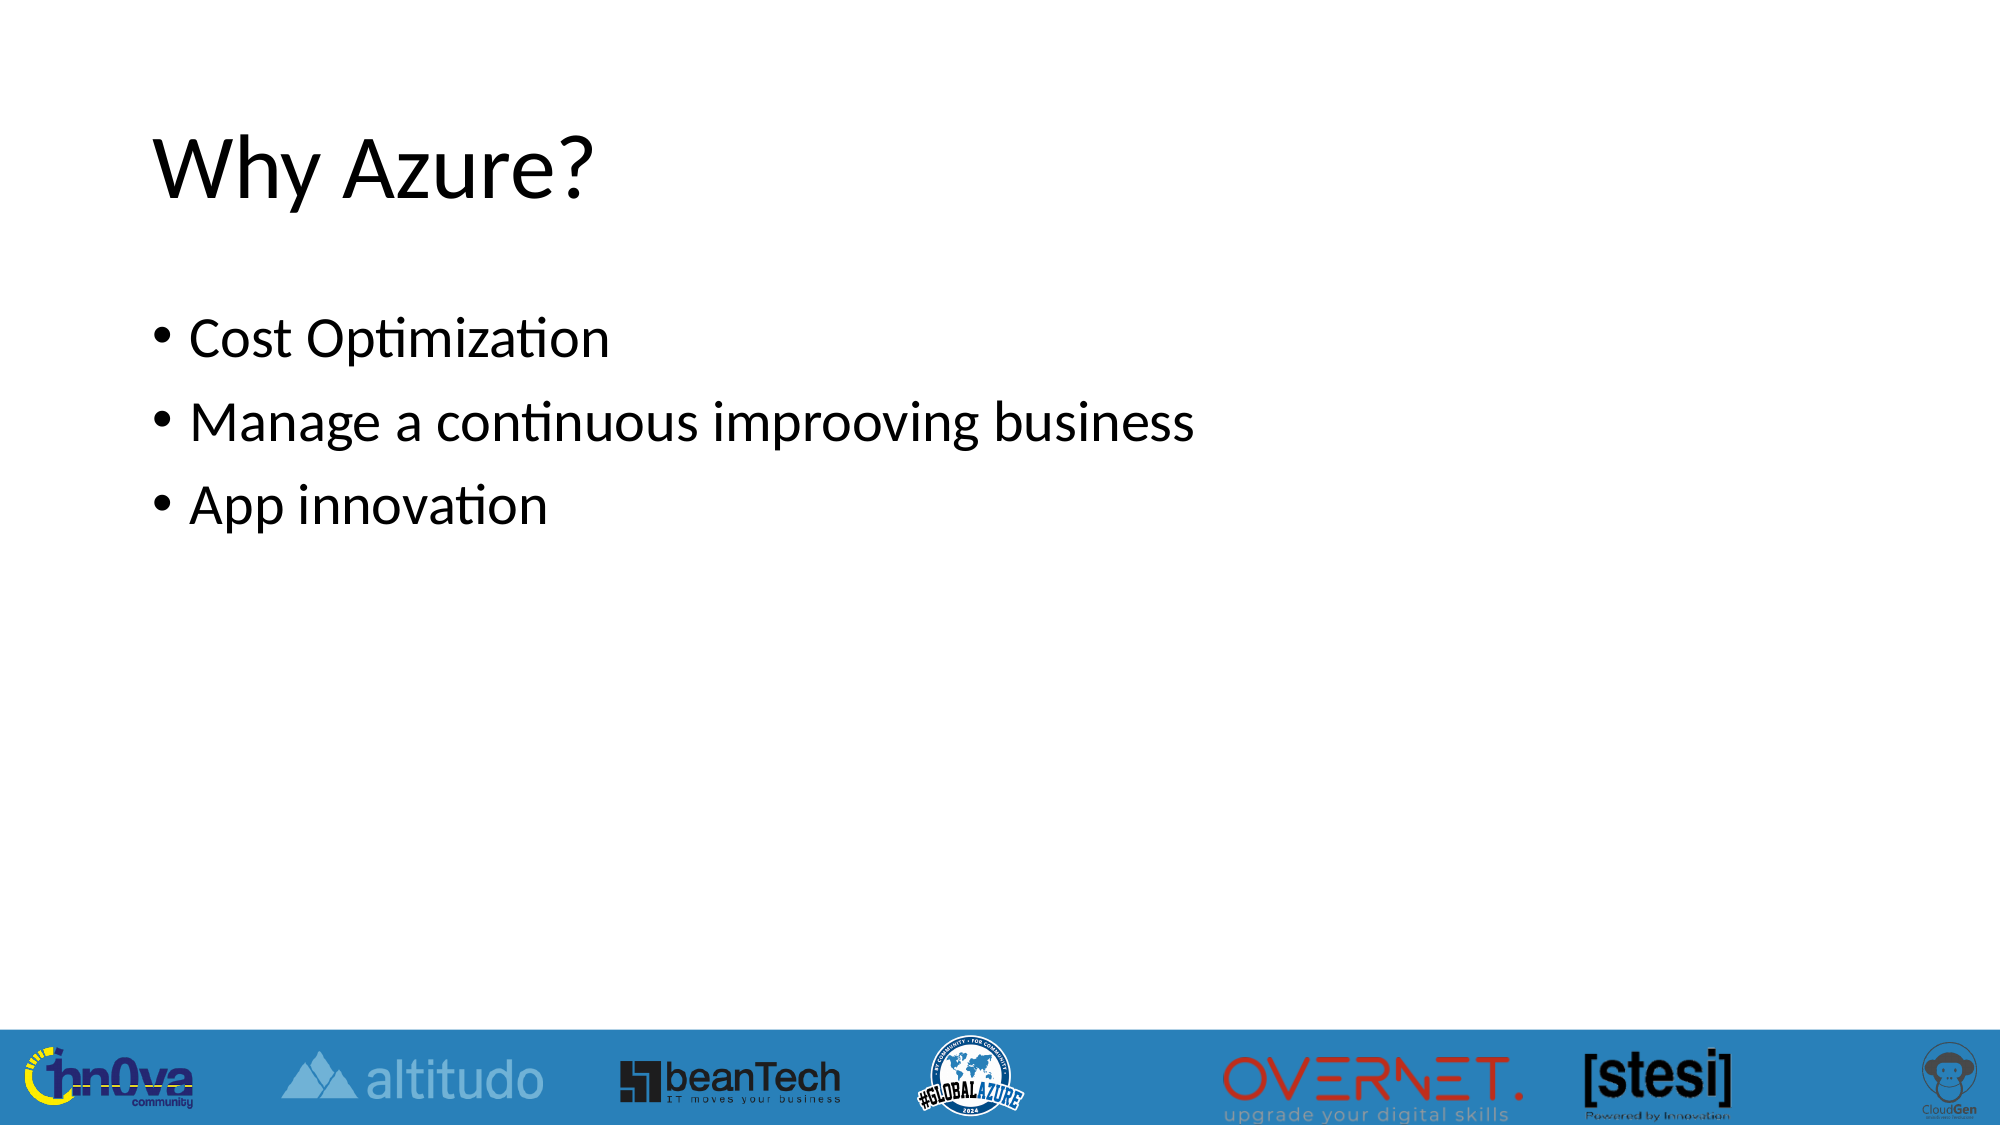

# Why Azure?
Cost Optimization
Manage a continuous improoving business
App innovation